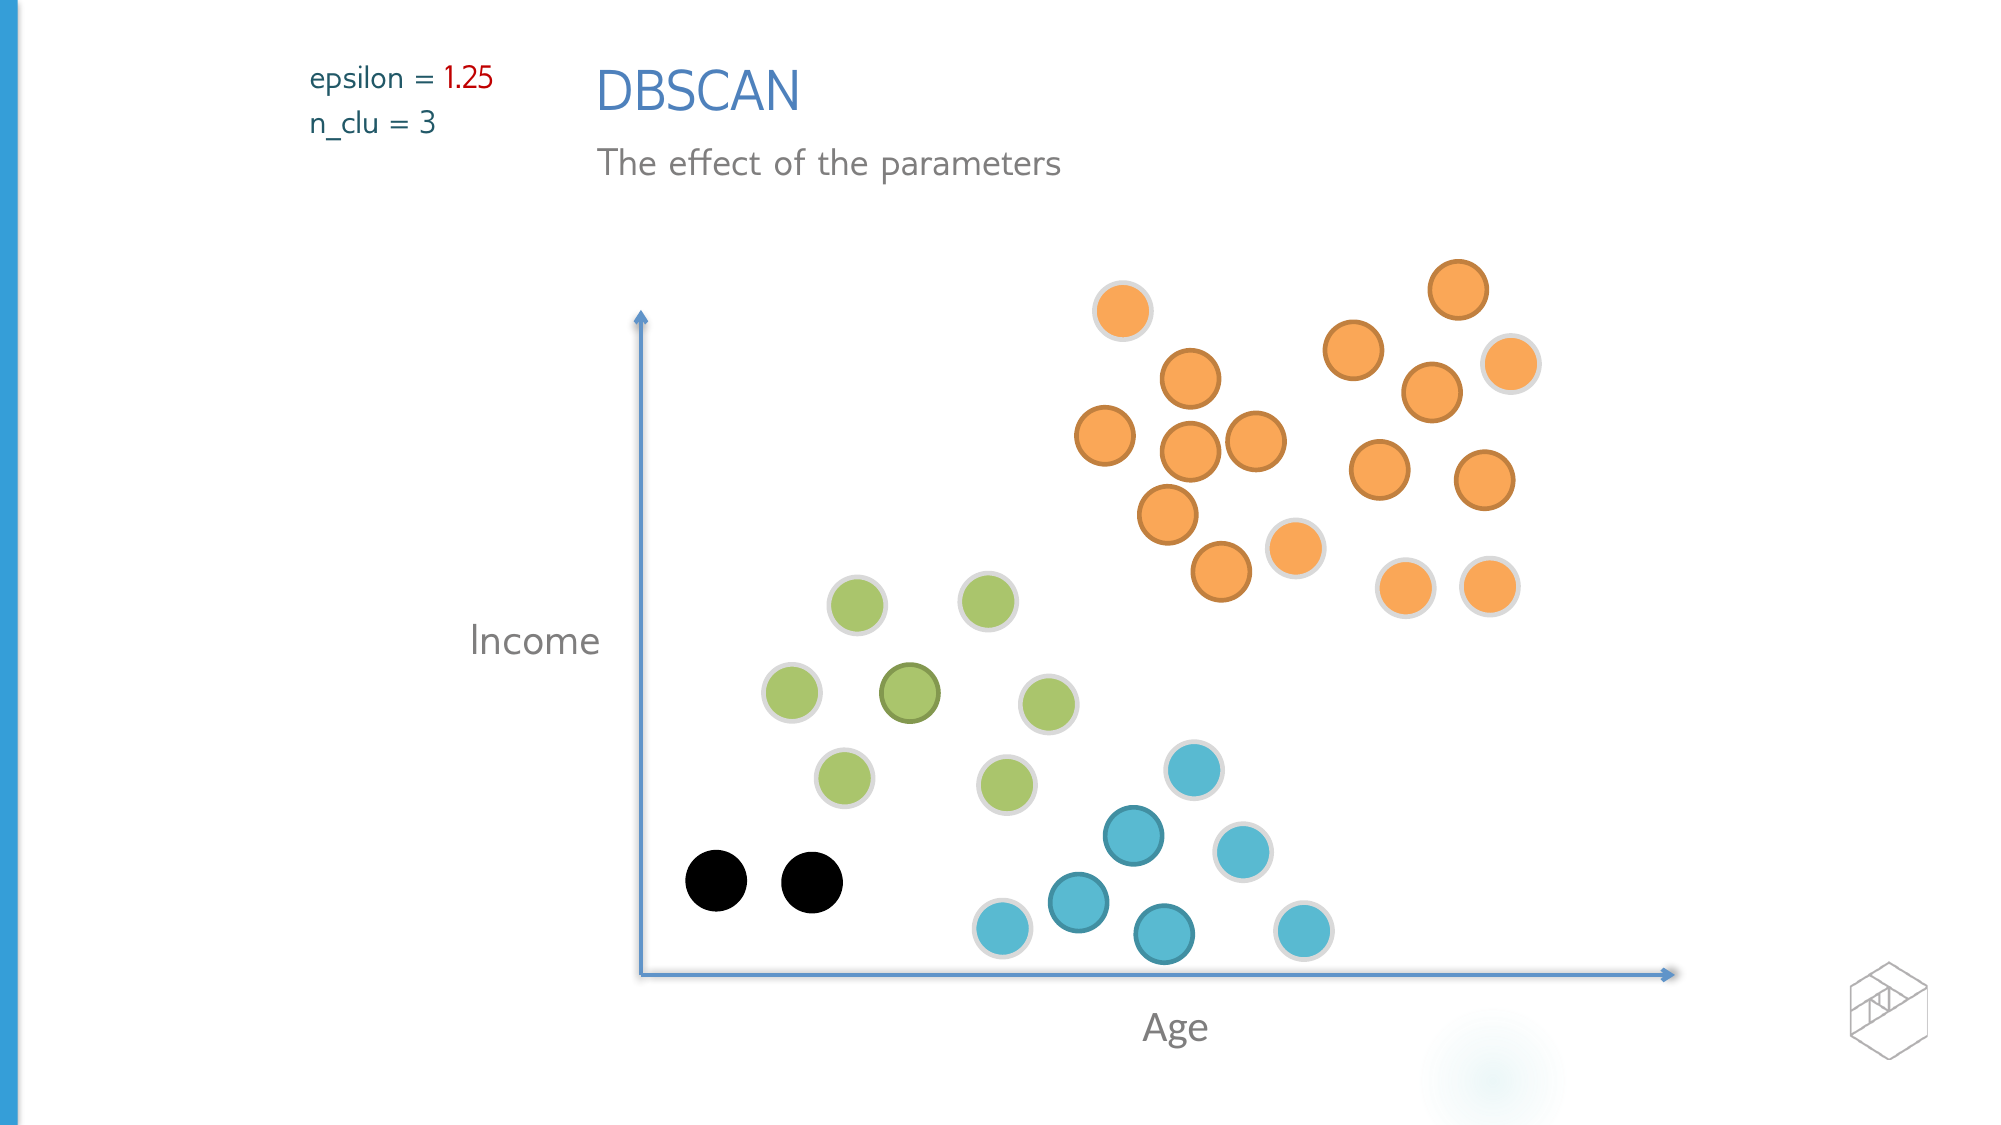

epsilon = 1.25
n_clu = 3
DBSCAN
The effect of the parameters

Income

Age